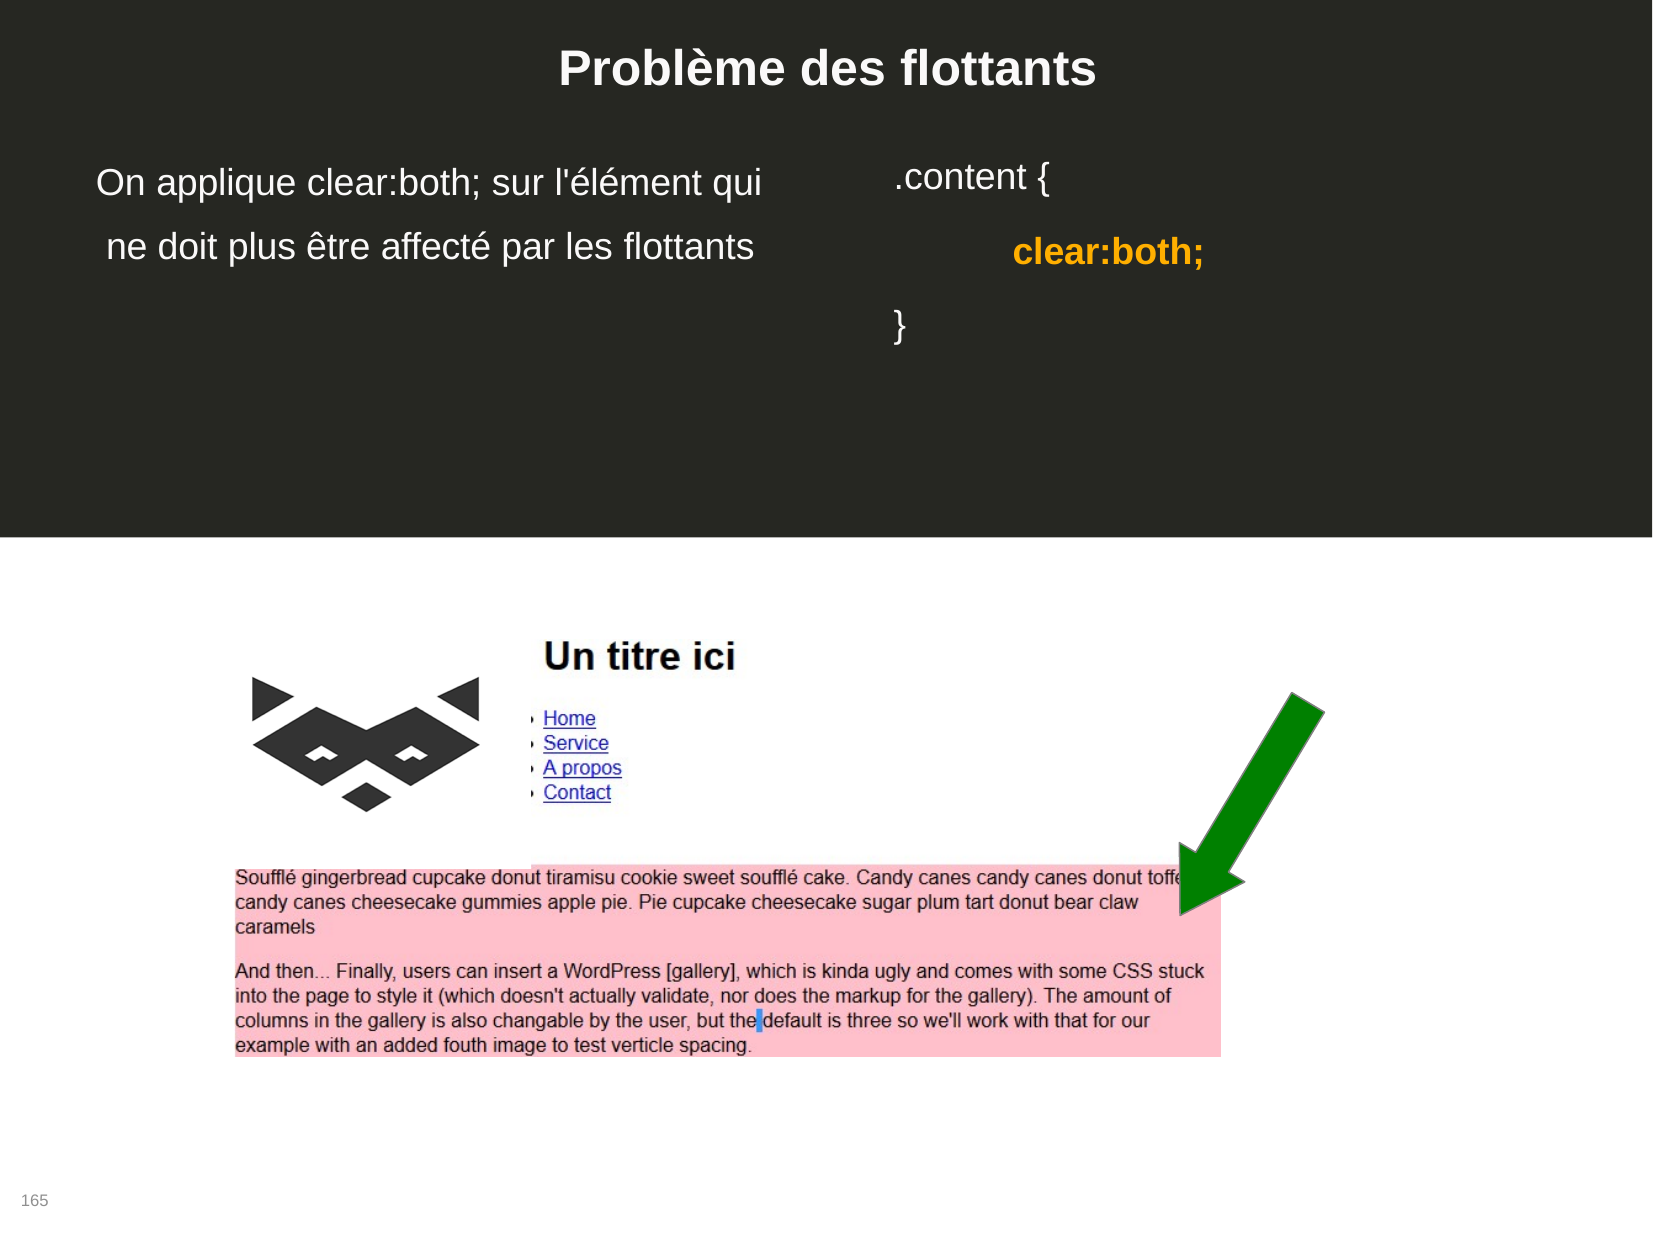

# Problème des flottants
On applique clear:both; sur l'élément qui  ne doit plus être affecté par les flottants
.content {
clear:both;
}

165